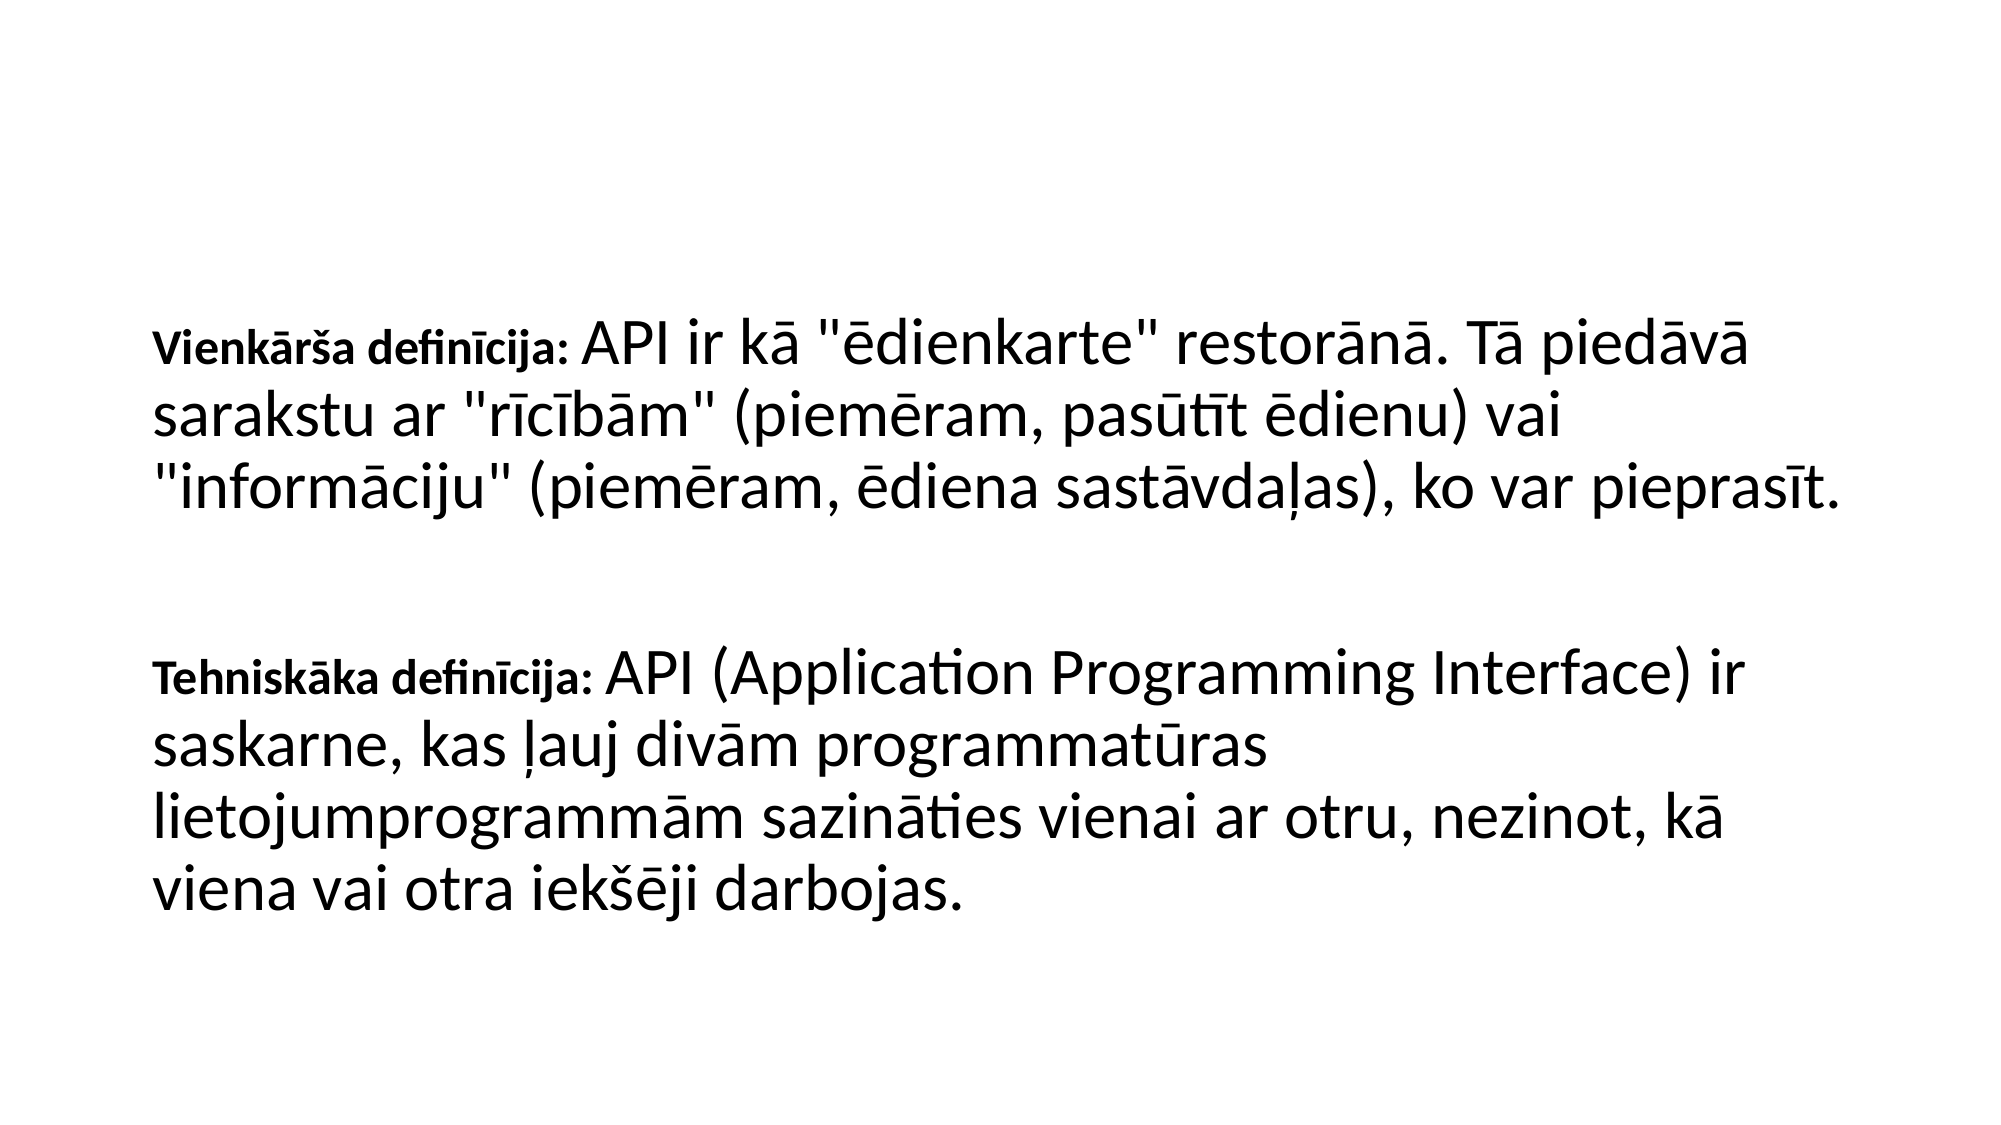

#
Vienkārša definīcija: API ir kā "ēdienkarte" restorānā. Tā piedāvā sarakstu ar "rīcībām" (piemēram, pasūtīt ēdienu) vai "informāciju" (piemēram, ēdiena sastāvdaļas), ko var pieprasīt.

Tehniskāka definīcija: API (Application Programming Interface) ir saskarne, kas ļauj divām programmatūras lietojumprogrammām sazināties vienai ar otru, nezinot, kā viena vai otra iekšēji darbojas.